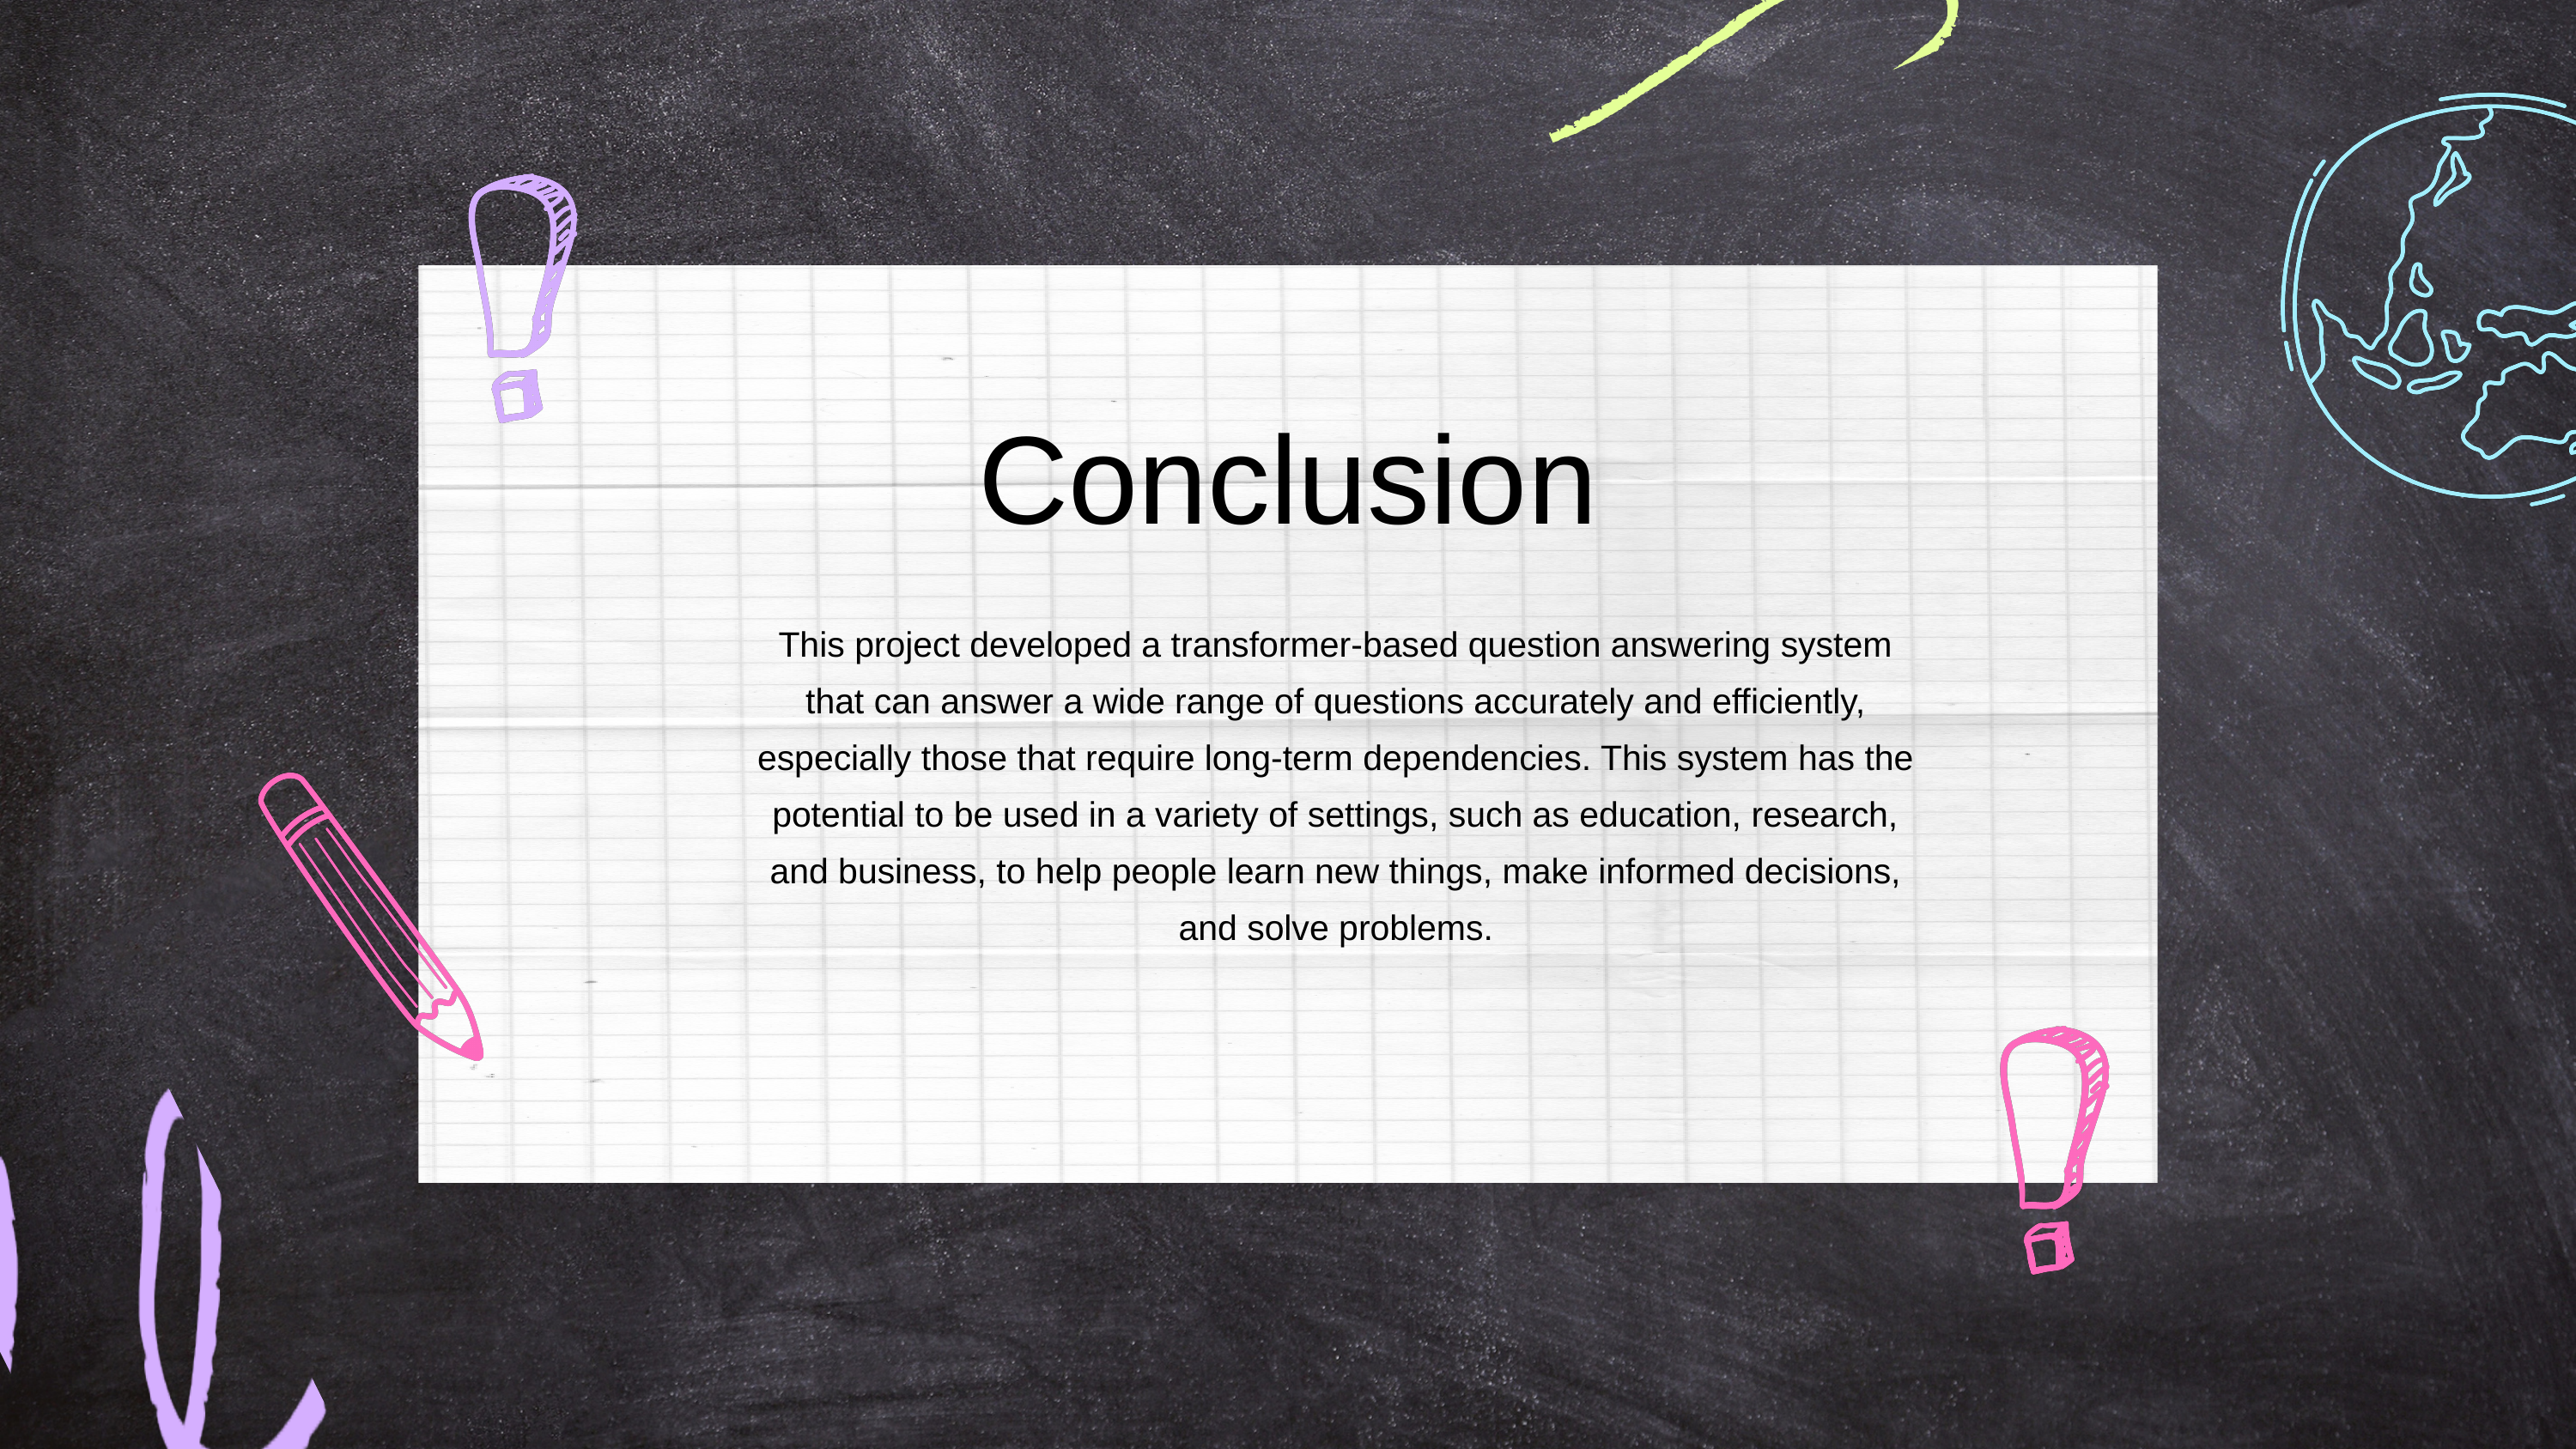

Conclusion
This project developed a transformer-based question answering system that can answer a wide range of questions accurately and efficiently, especially those that require long-term dependencies. This system has the potential to be used in a variety of settings, such as education, research, and business, to help people learn new things, make informed decisions, and solve problems.